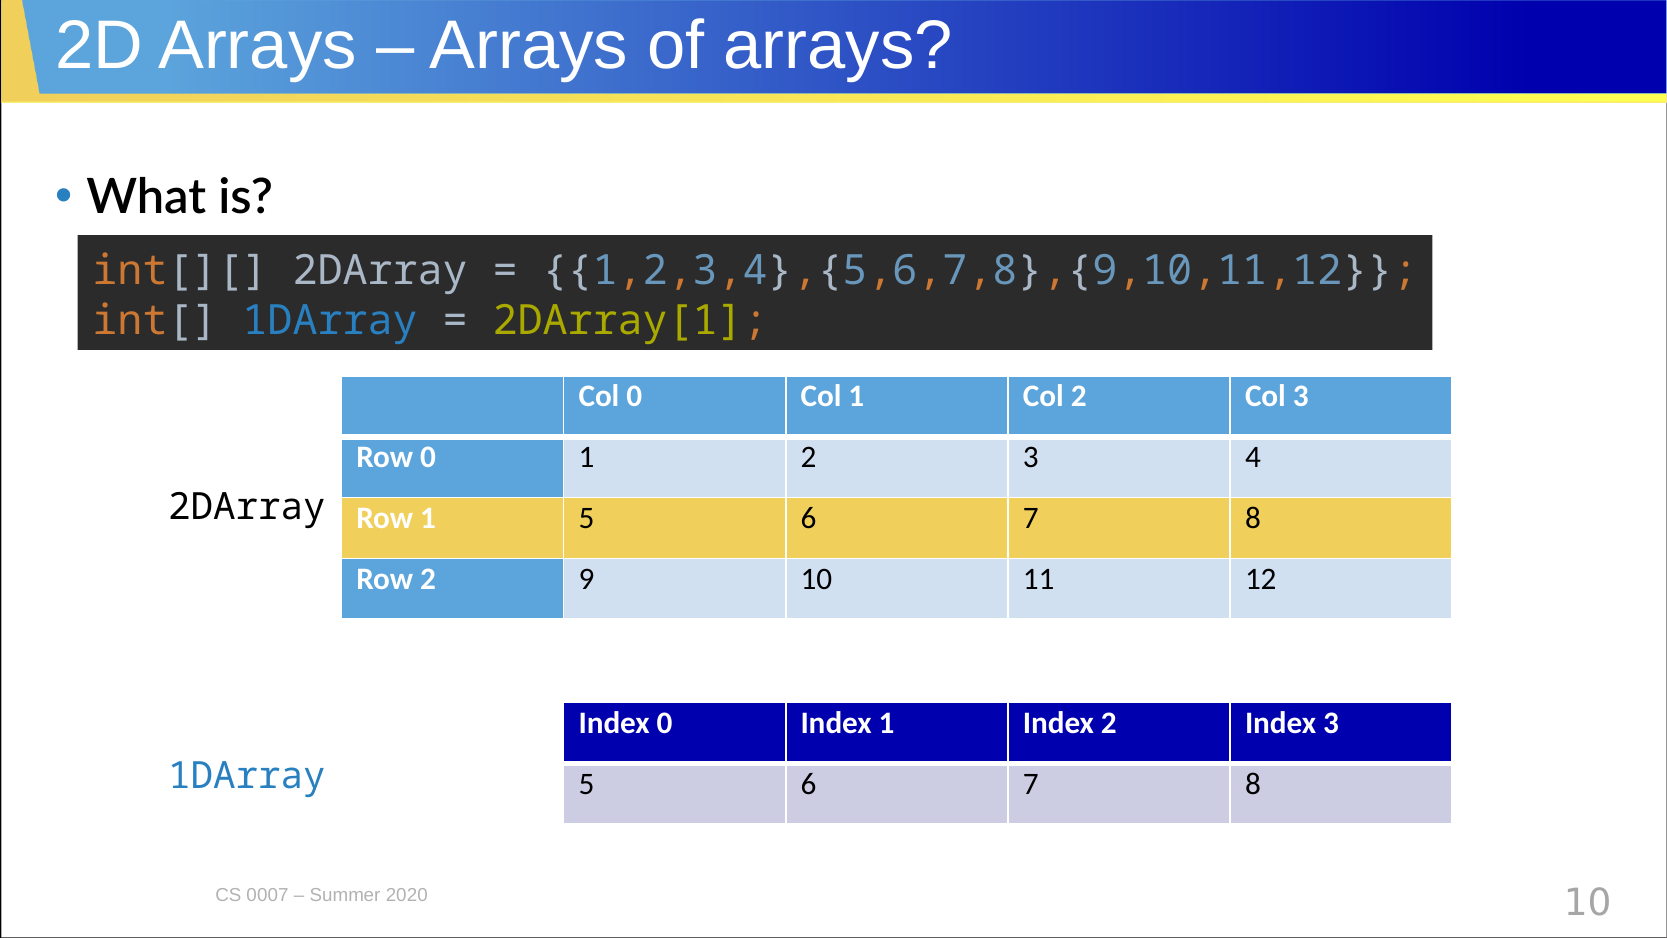

# 2D Arrays – Arrays of arrays?
What is?
int[][] 2DArray = {{1,2,3,4},{5,6,7,8},{9,10,11,12}};
int[] 1DArray = 2DArray[1];
|  | Col 0 | Col 1 | Col 2 | Col 3 |
| --- | --- | --- | --- | --- |
| Row 0 | 1 | 2 | 3 | 4 |
| Row 1 | 5 | 6 | 7 | 8 |
| Row 2 | 9 | 10 | 11 | 12 |
2DArray
| Index 0 | Index 1 | Index 2 | Index 3 |
| --- | --- | --- | --- |
| 5 | 6 | 7 | 8 |
1DArray
CS 0007 – Summer 2020
10